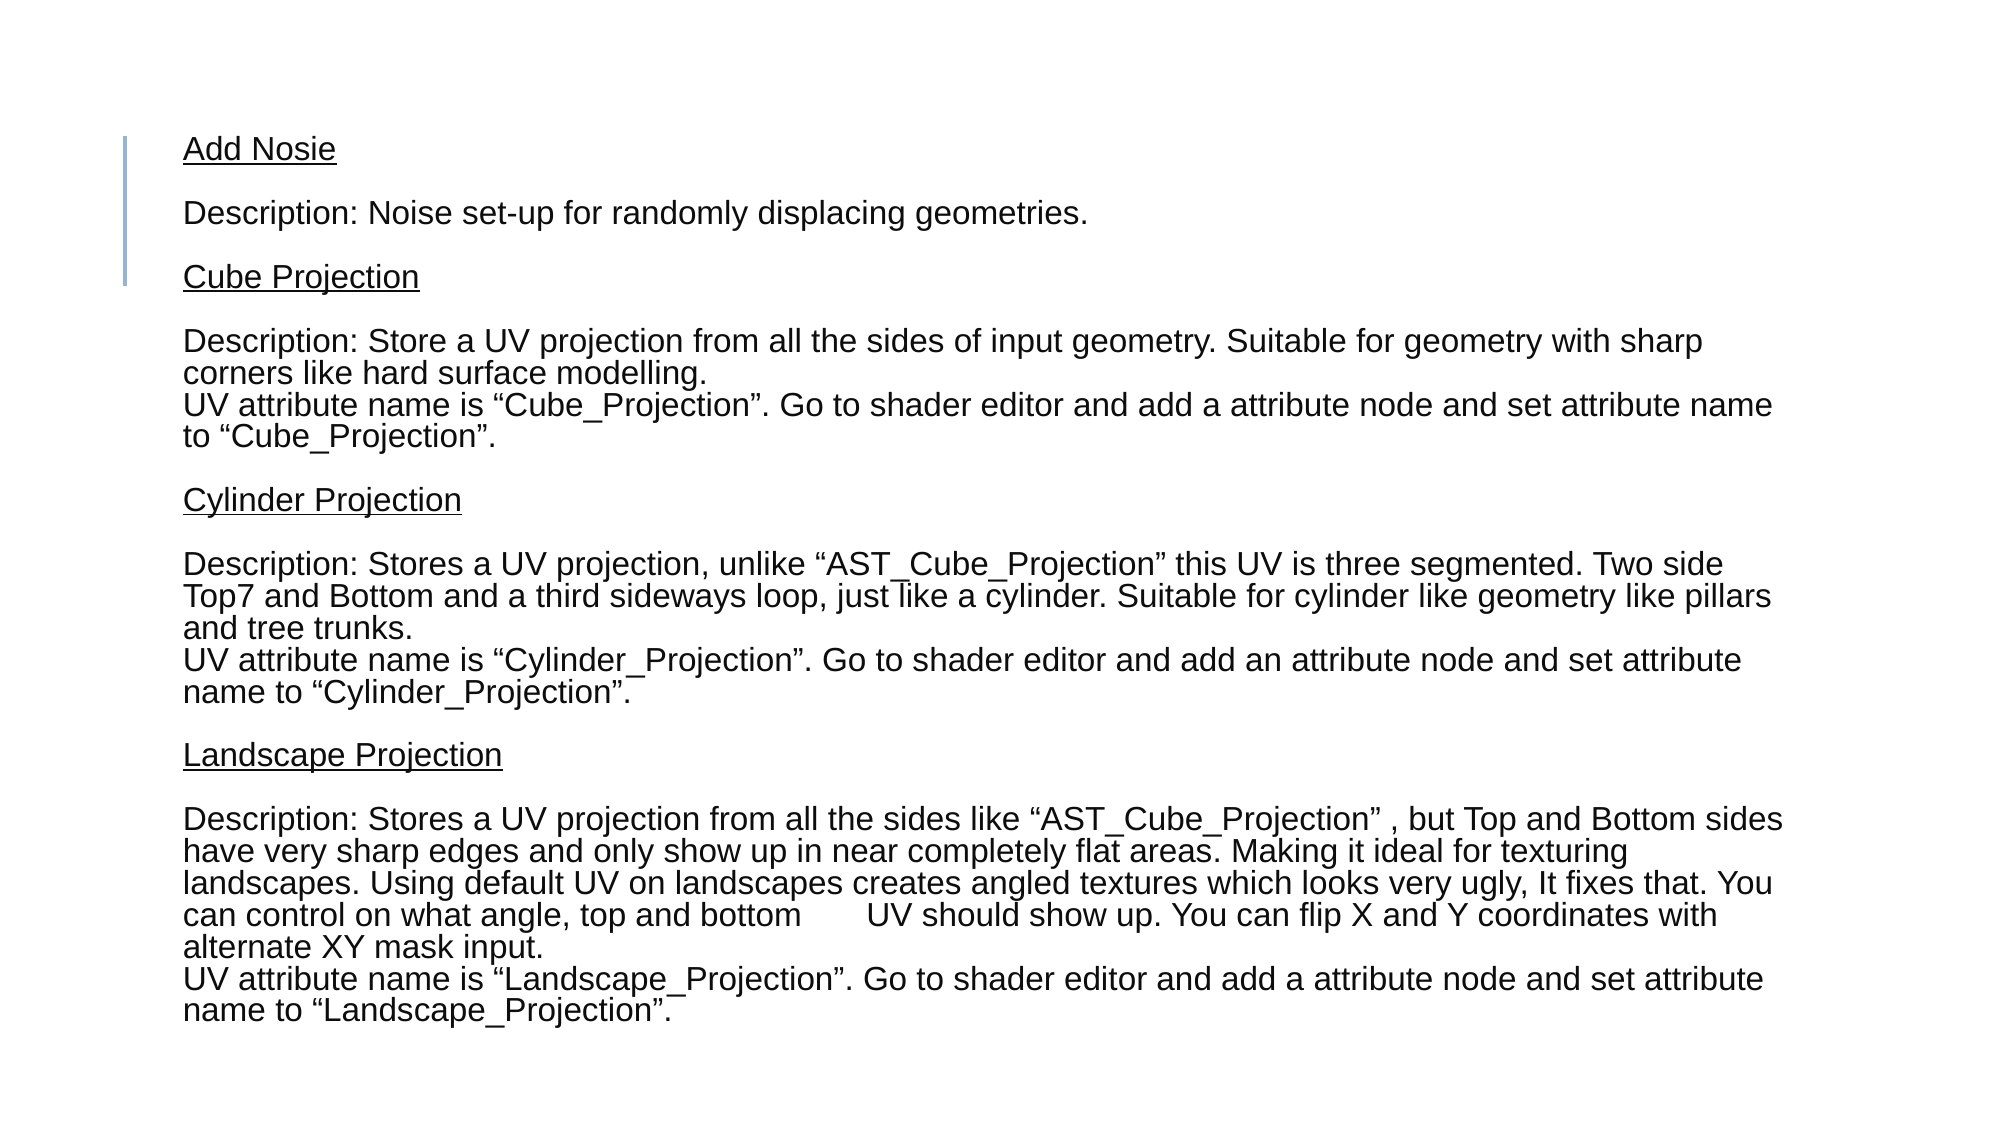

# Add Nosie Description: Noise set-up for randomly displacing geometries. Cube Projection Description: Store a UV projection from all the sides of input geometry. Suitable for geometry with sharp corners like hard surface modelling. UV attribute name is “Cube_Projection”. Go to shader editor and add a attribute node and set attribute name to “Cube_Projection”. Cylinder Projection Description: Stores a UV projection, unlike “AST_Cube_Projection” this UV is three segmented. Two side Top7 and Bottom and a third sideways loop, just like a cylinder. Suitable for cylinder like geometry like pillars and tree trunks. UV attribute name is “Cylinder_Projection”. Go to shader editor and add an attribute node and set attribute name to “Cylinder_Projection”. Landscape Projection Description: Stores a UV projection from all the sides like “AST_Cube_Projection” , but Top and Bottom sides have very sharp edges and only show up in near completely flat areas. Making it ideal for texturing landscapes. Using default UV on landscapes creates angled textures which looks very ugly, It fixes that. You can control on what angle, top and bottom       UV should show up. You can flip X and Y coordinates with alternate XY mask input. UV attribute name is “Landscape_Projection”. Go to shader editor and add a attribute node and set attribute name to “Landscape_Projection”.